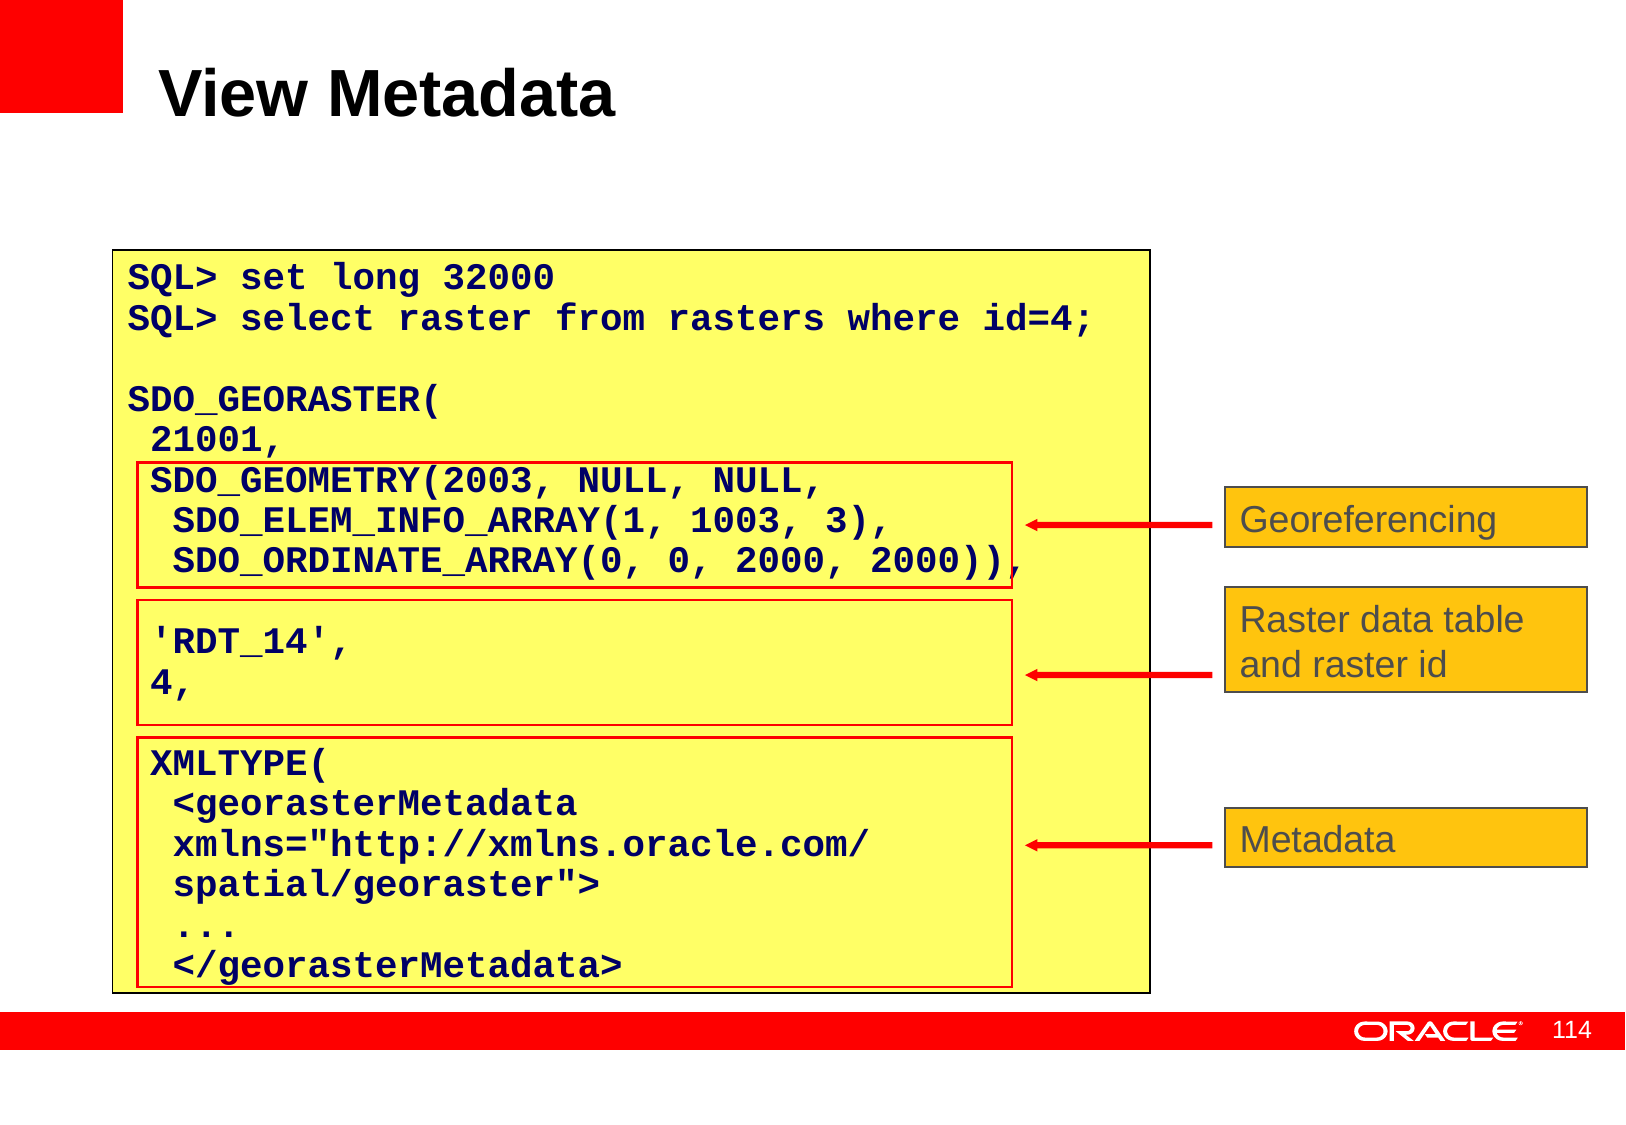

# View Metadata
SQL> set long 32000
SQL> select raster from rasters where id=4;

SDO_GEORASTER(
 21001,
 SDO_GEOMETRY(2003, NULL, NULL,
  SDO_ELEM_INFO_ARRAY(1, 1003, 3),
  SDO_ORDINATE_ARRAY(0, 0, 2000, 2000)),

 'RDT_14',
 4,

 XMLTYPE(
  <georasterMetadata
  xmlns="http://xmlns.oracle.com/
  spatial/georaster">
  ...
  </georasterMetadata>

Georeferencing

Raster data table and raster id

Metadata